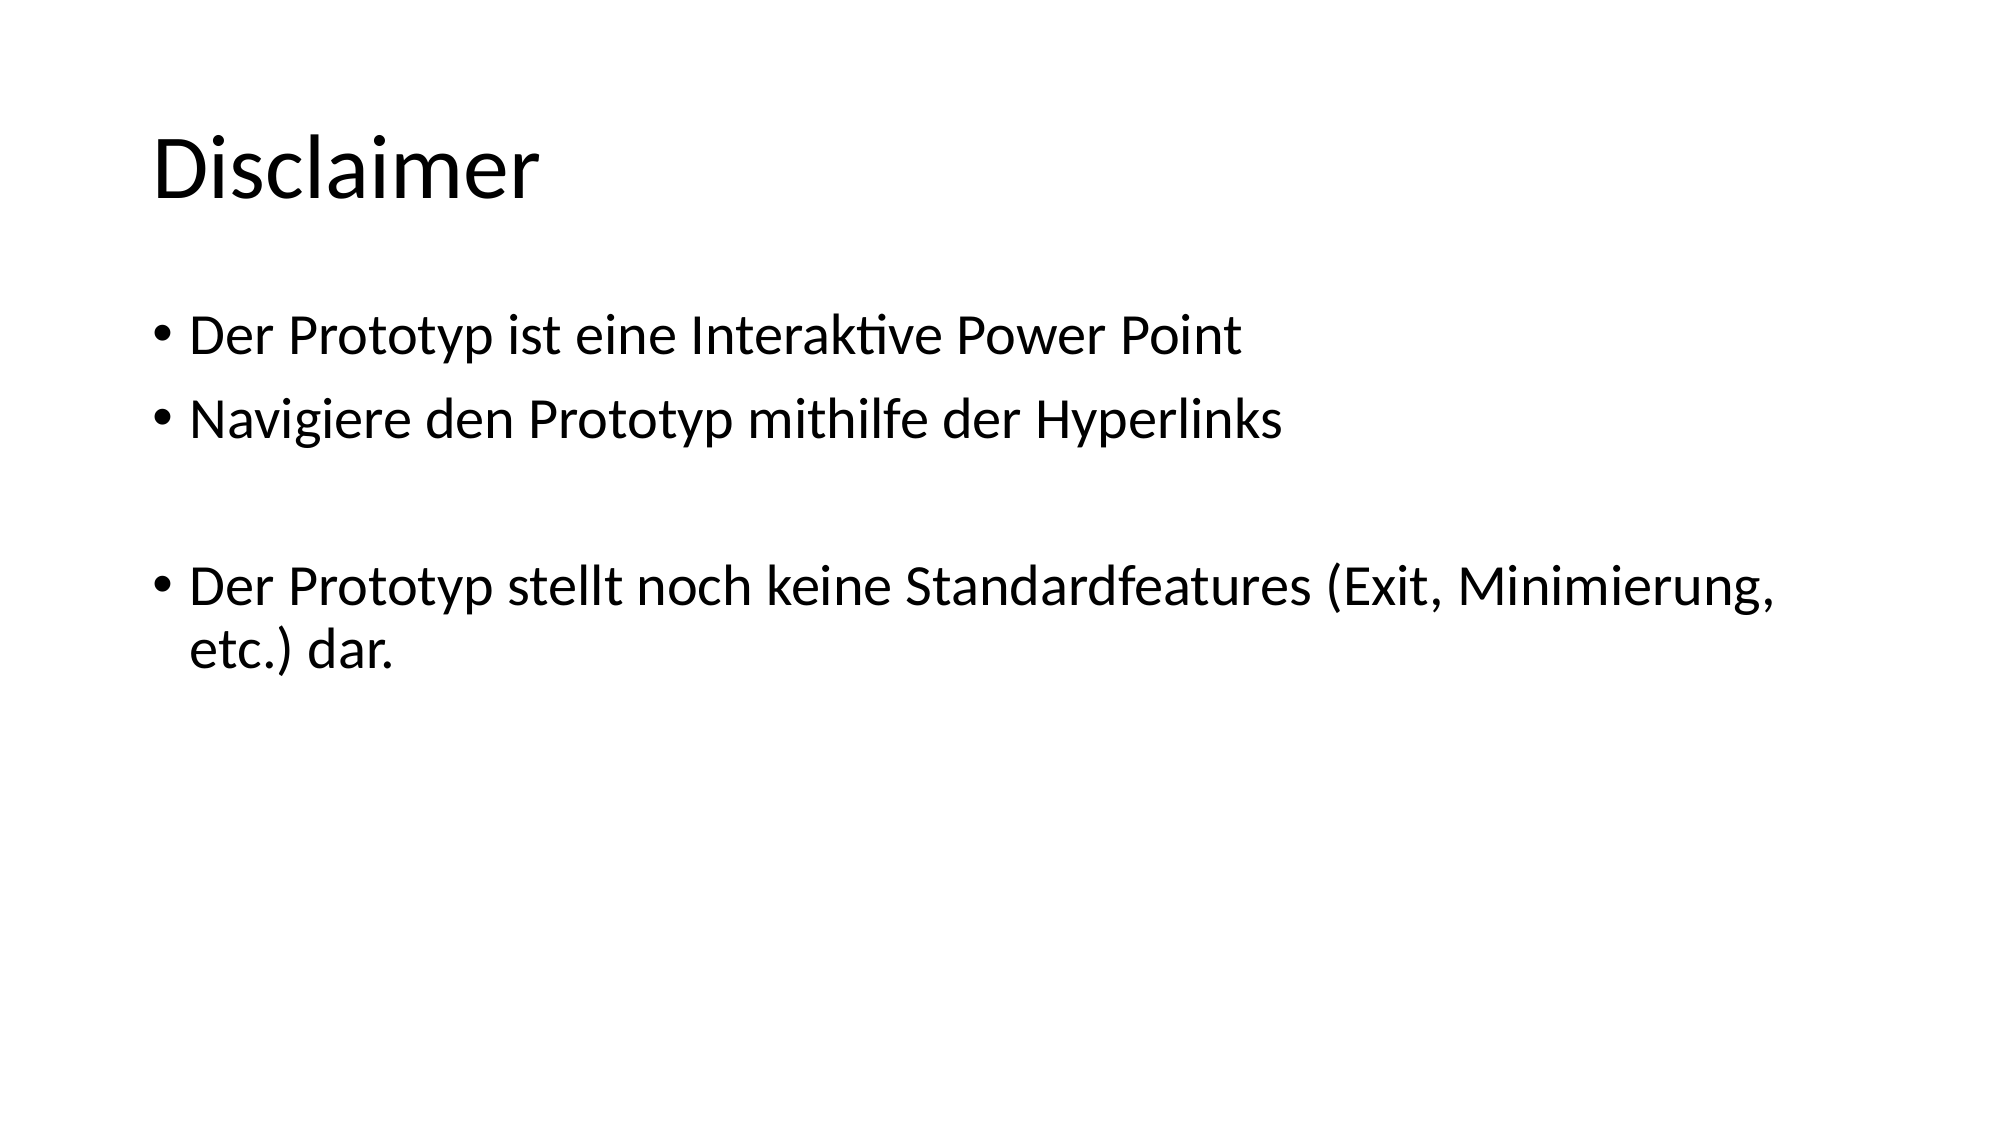

# Disclaimer
Der Prototyp ist eine Interaktive Power Point
Navigiere den Prototyp mithilfe der Hyperlinks

Der Prototyp stellt noch keine Standardfeatures (Exit, Minimierung, etc.) dar.